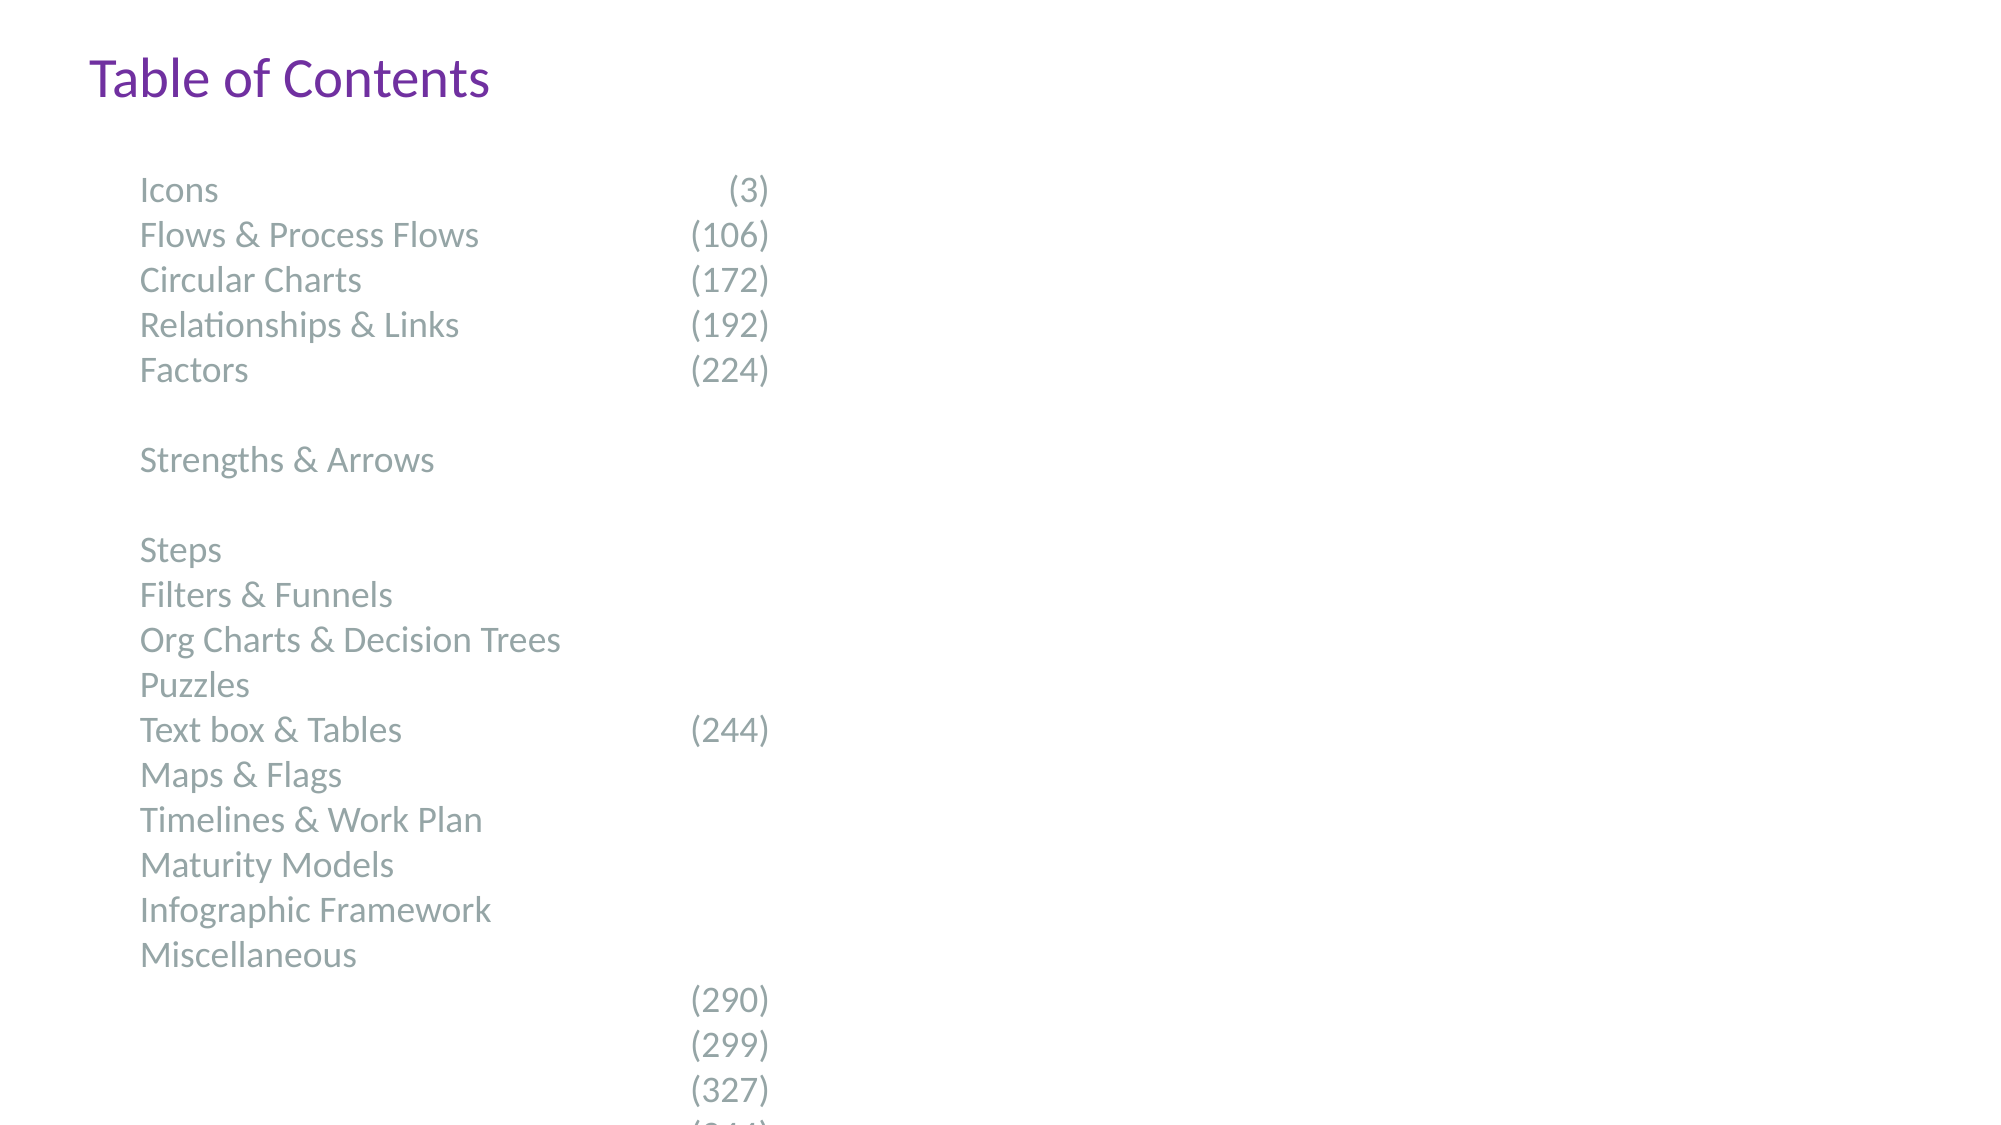

Table of Contents
Icons
Flows & Process Flows
Circular Charts
Relationships & Links
Factors                                                                          Strengths & Arrows
Steps
Filters & Funnels
Org Charts & Decision Trees
Puzzles
Text box & Tables
Maps & Flags
Timelines & Work Plan
Maturity Models
Infographic Framework
Miscellaneous
(3)
(106)
(172)
(192)
(224)                                                                          (244)
(290)
(299)
(327)
(344)
(356)
(364)
(387)
(395)
(406)
(467)